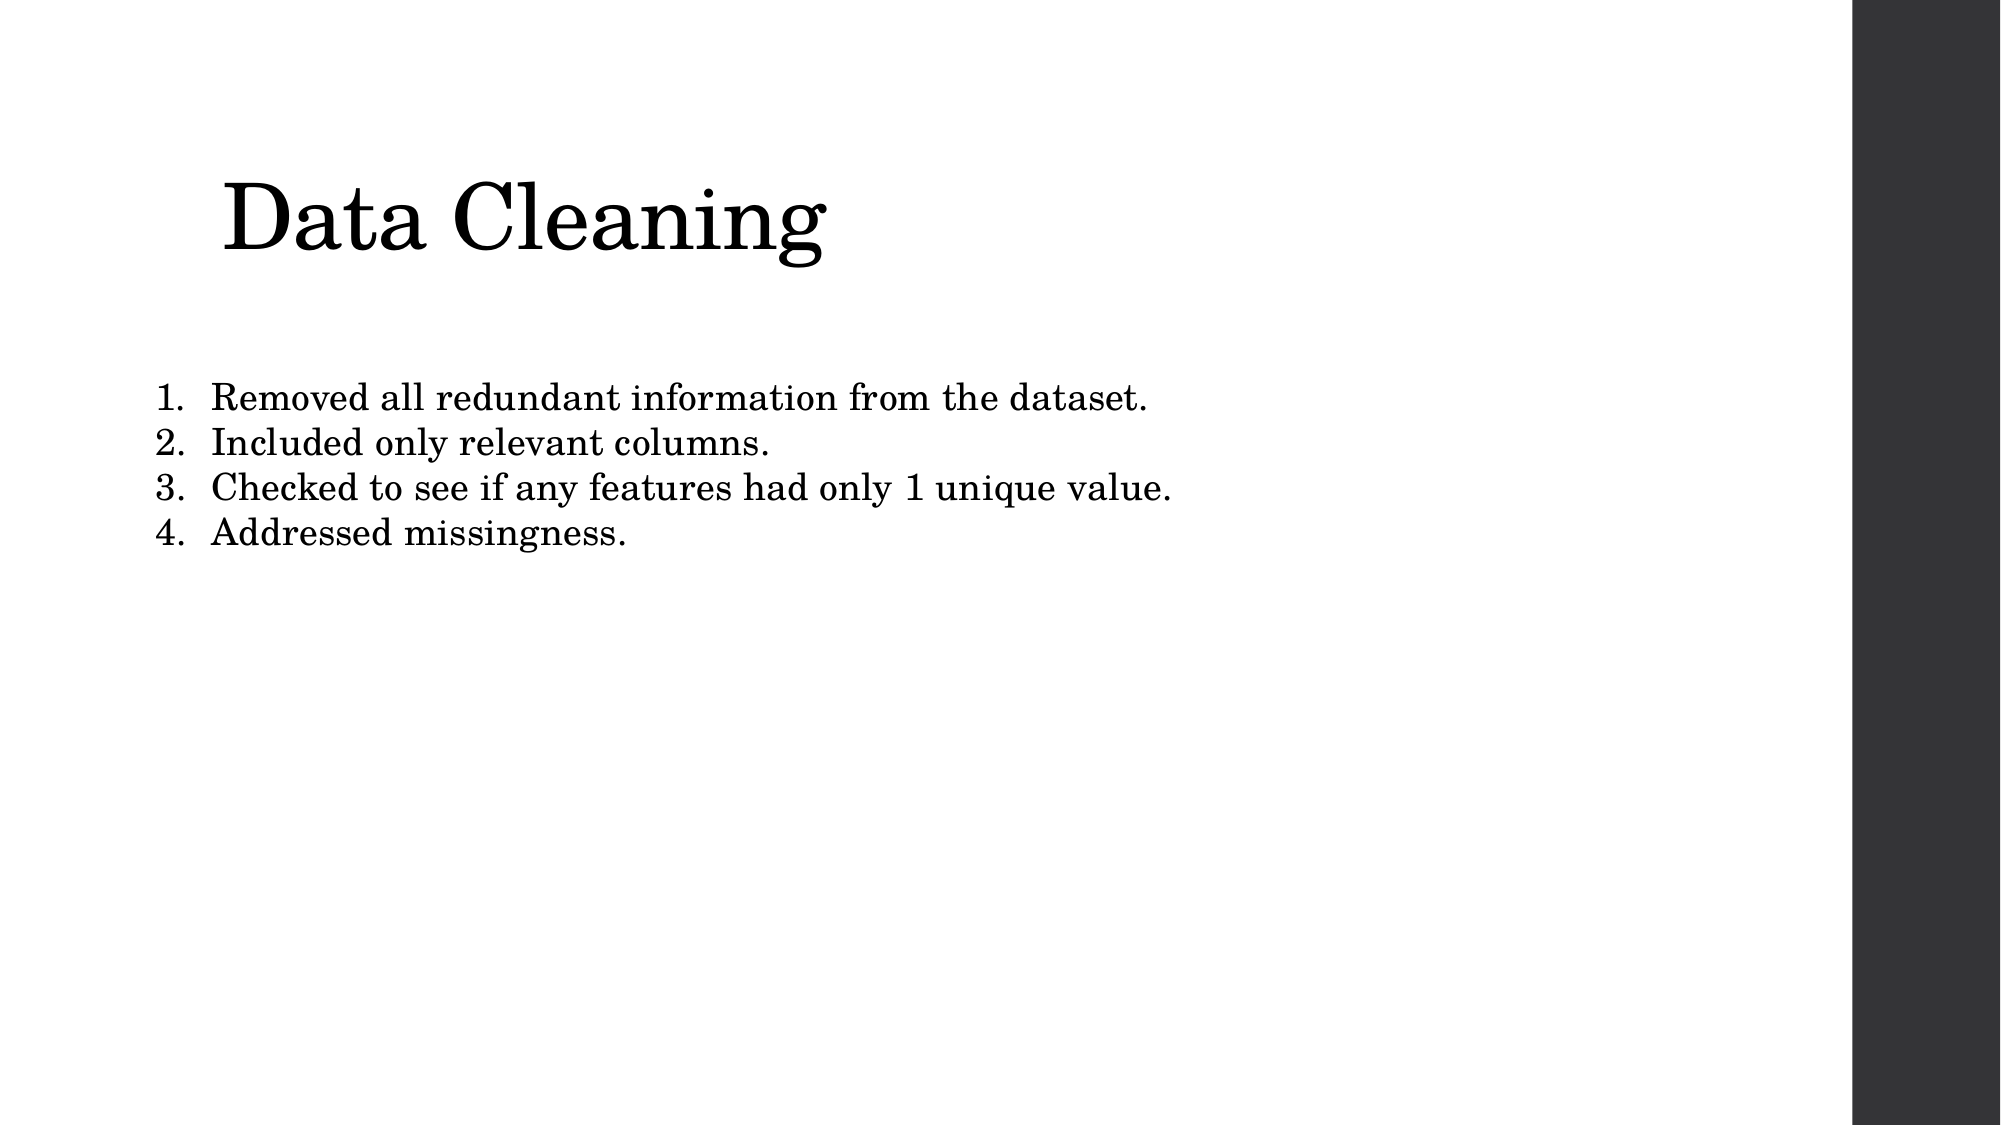

# Data Cleaning
Removed all redundant information from the dataset.
Included only relevant columns.
Checked to see if any features had only 1 unique value.
Addressed missingness.